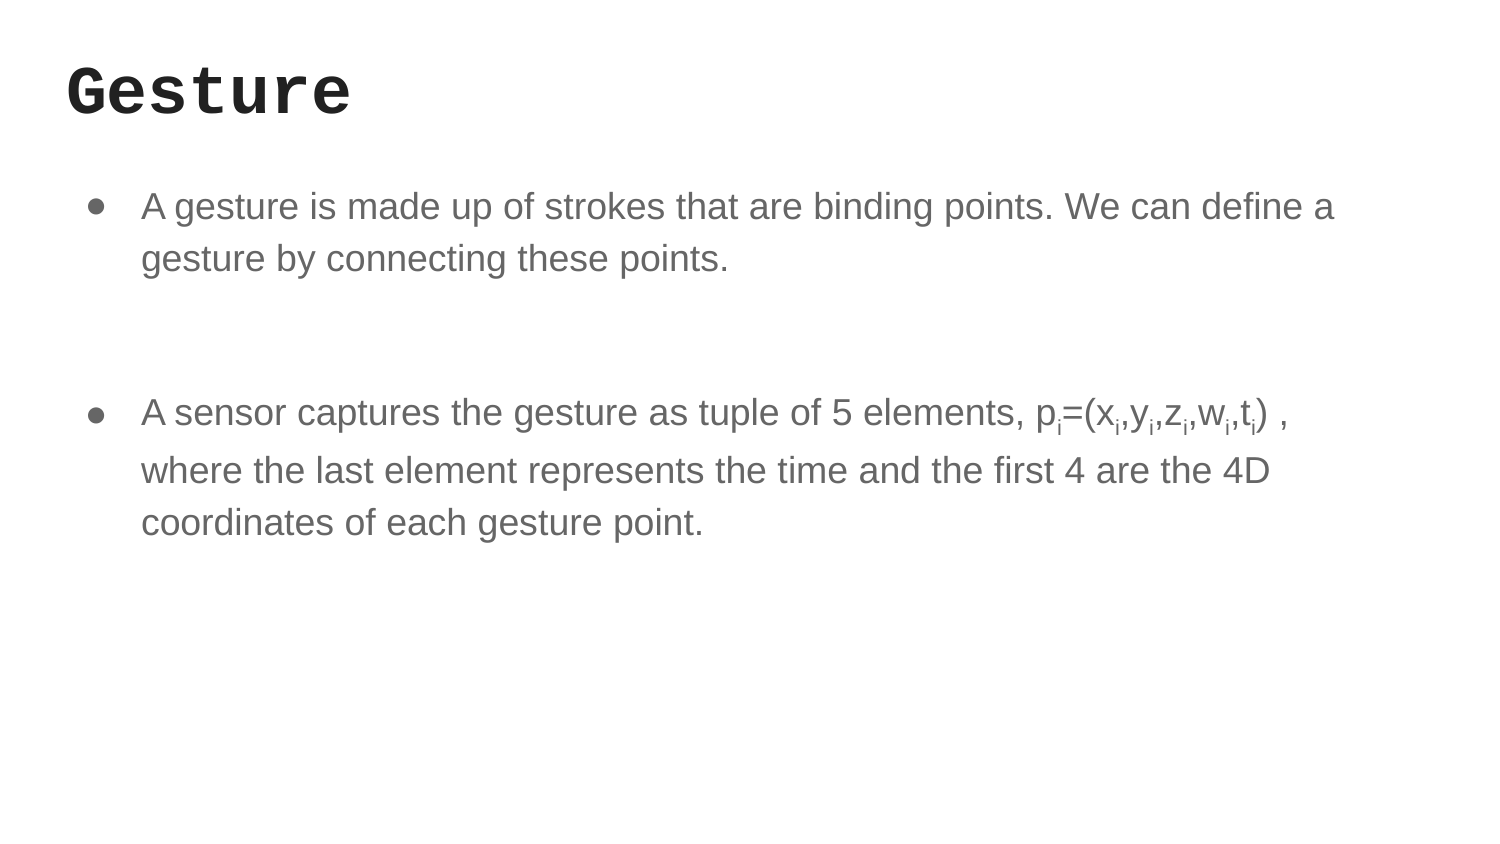

# Gesture
A gesture is made up of strokes that are binding points. We can define a gesture by connecting these points.

A sensor captures the gesture as tuple of 5 elements, pi=(xi,yi,zi,wi,ti) , where the last element represents the time and the first 4 are the 4D coordinates of each gesture point.